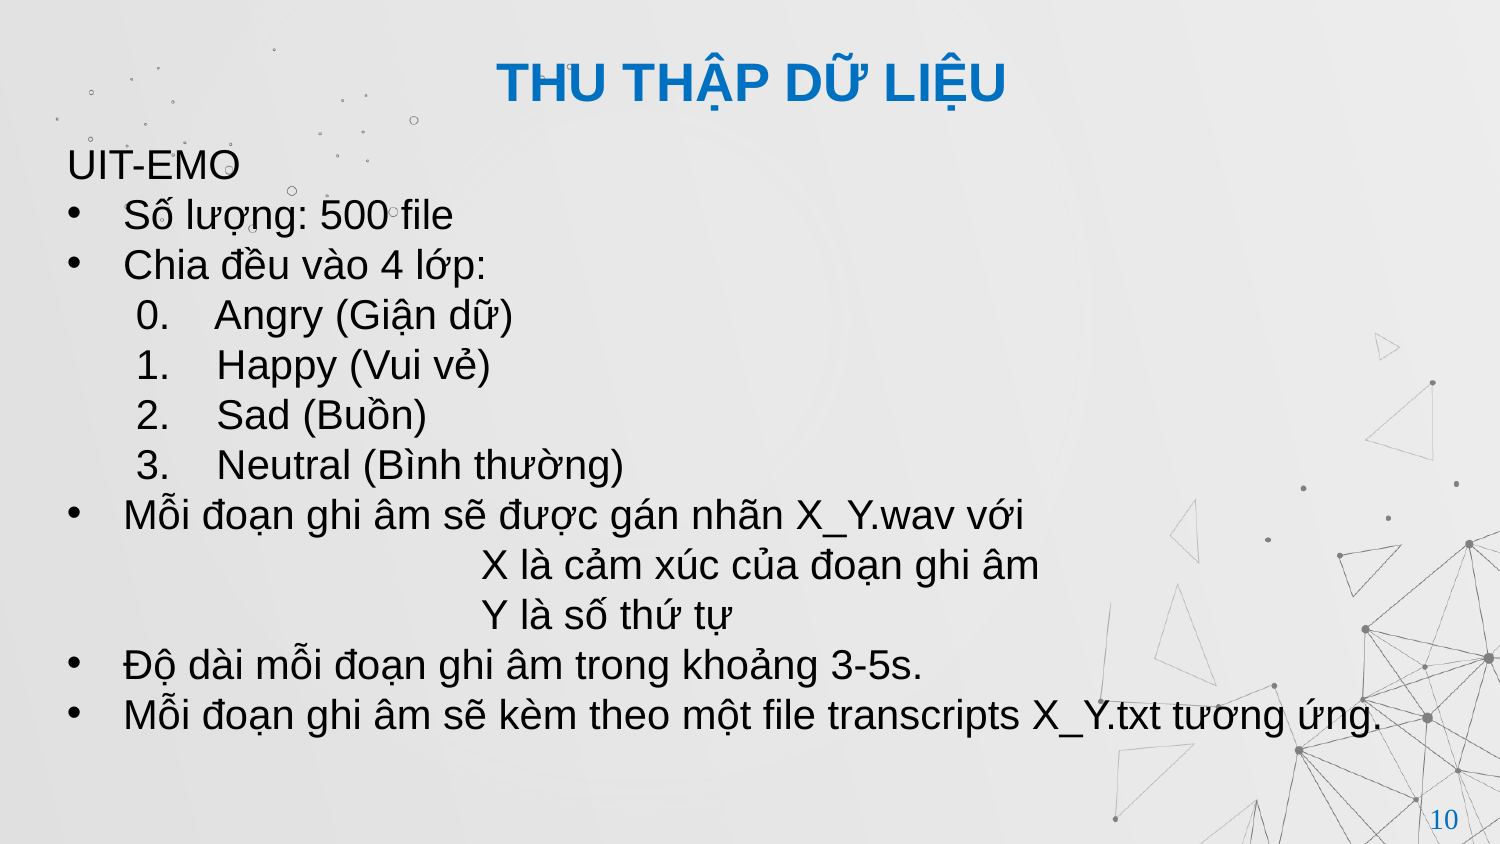

# THU THẬP DỮ LIỆU
UIT-EMO
​Số lượng: 500 file
Chia đều vào 4 lớp:
      0.    Angry (Giận dữ)
      1.    Happy (Vui vẻ)
      2.    Sad (Buồn)
      3.    Neutral (Bình thường)
Mỗi đoạn ghi âm sẽ được gán nhãn X_Y.wav với
                                    X là cảm xúc của đoạn ghi âm
                                    Y là số thứ tự
Độ dài mỗi đoạn ghi âm trong khoảng 3-5s.
Mỗi đoạn ghi âm sẽ kèm theo một file transcripts X_Y.txt tương ứng.

10